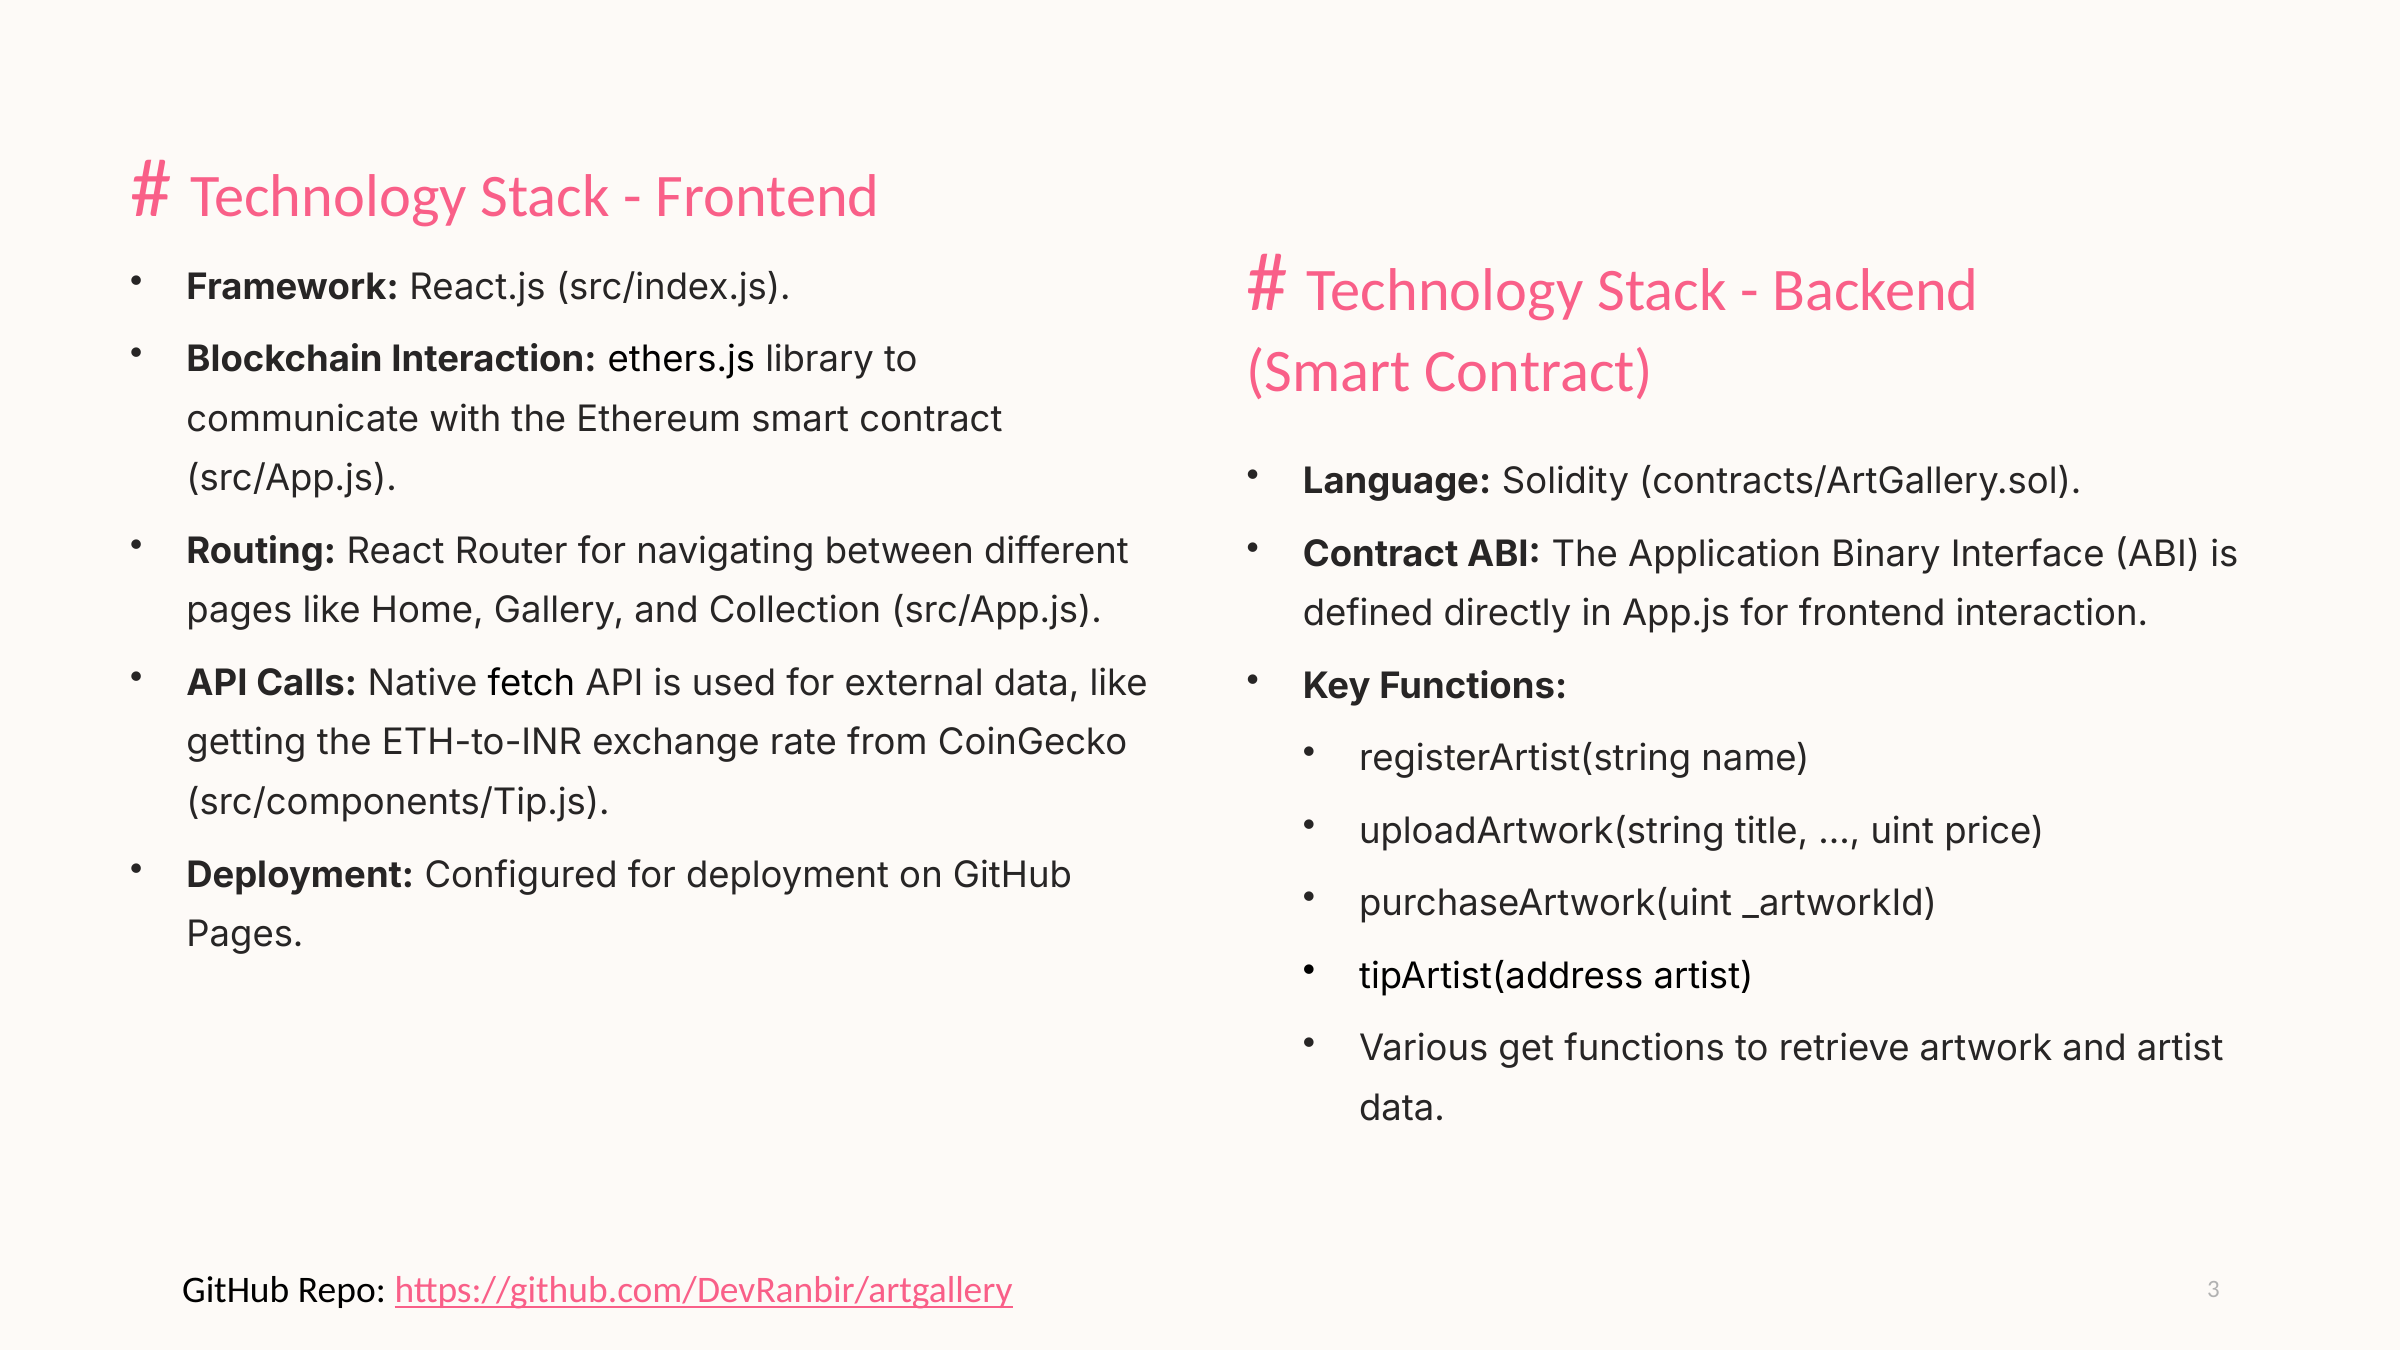

# Technology Stack - Frontend
Framework: React.js (src/index.js).
# Technology Stack - Backend (Smart Contract)
Blockchain Interaction: ethers.js library to communicate with the Ethereum smart contract (src/App.js).
Language: Solidity (contracts/ArtGallery.sol).
Routing: React Router for navigating between different pages like Home, Gallery, and Collection (src/App.js).
Contract ABI: The Application Binary Interface (ABI) is defined directly in App.js for frontend interaction.
API Calls: Native fetch API is used for external data, like getting the ETH-to-INR exchange rate from CoinGecko (src/components/Tip.js).
Key Functions:
registerArtist(string name)
uploadArtwork(string title, ..., uint price)
Deployment: Configured for deployment on GitHub Pages.
purchaseArtwork(uint _artworkId)
tipArtist(address artist)
Various get functions to retrieve artwork and artist data.
GitHub Repo: https://github.com/DevRanbir/artgallery

3